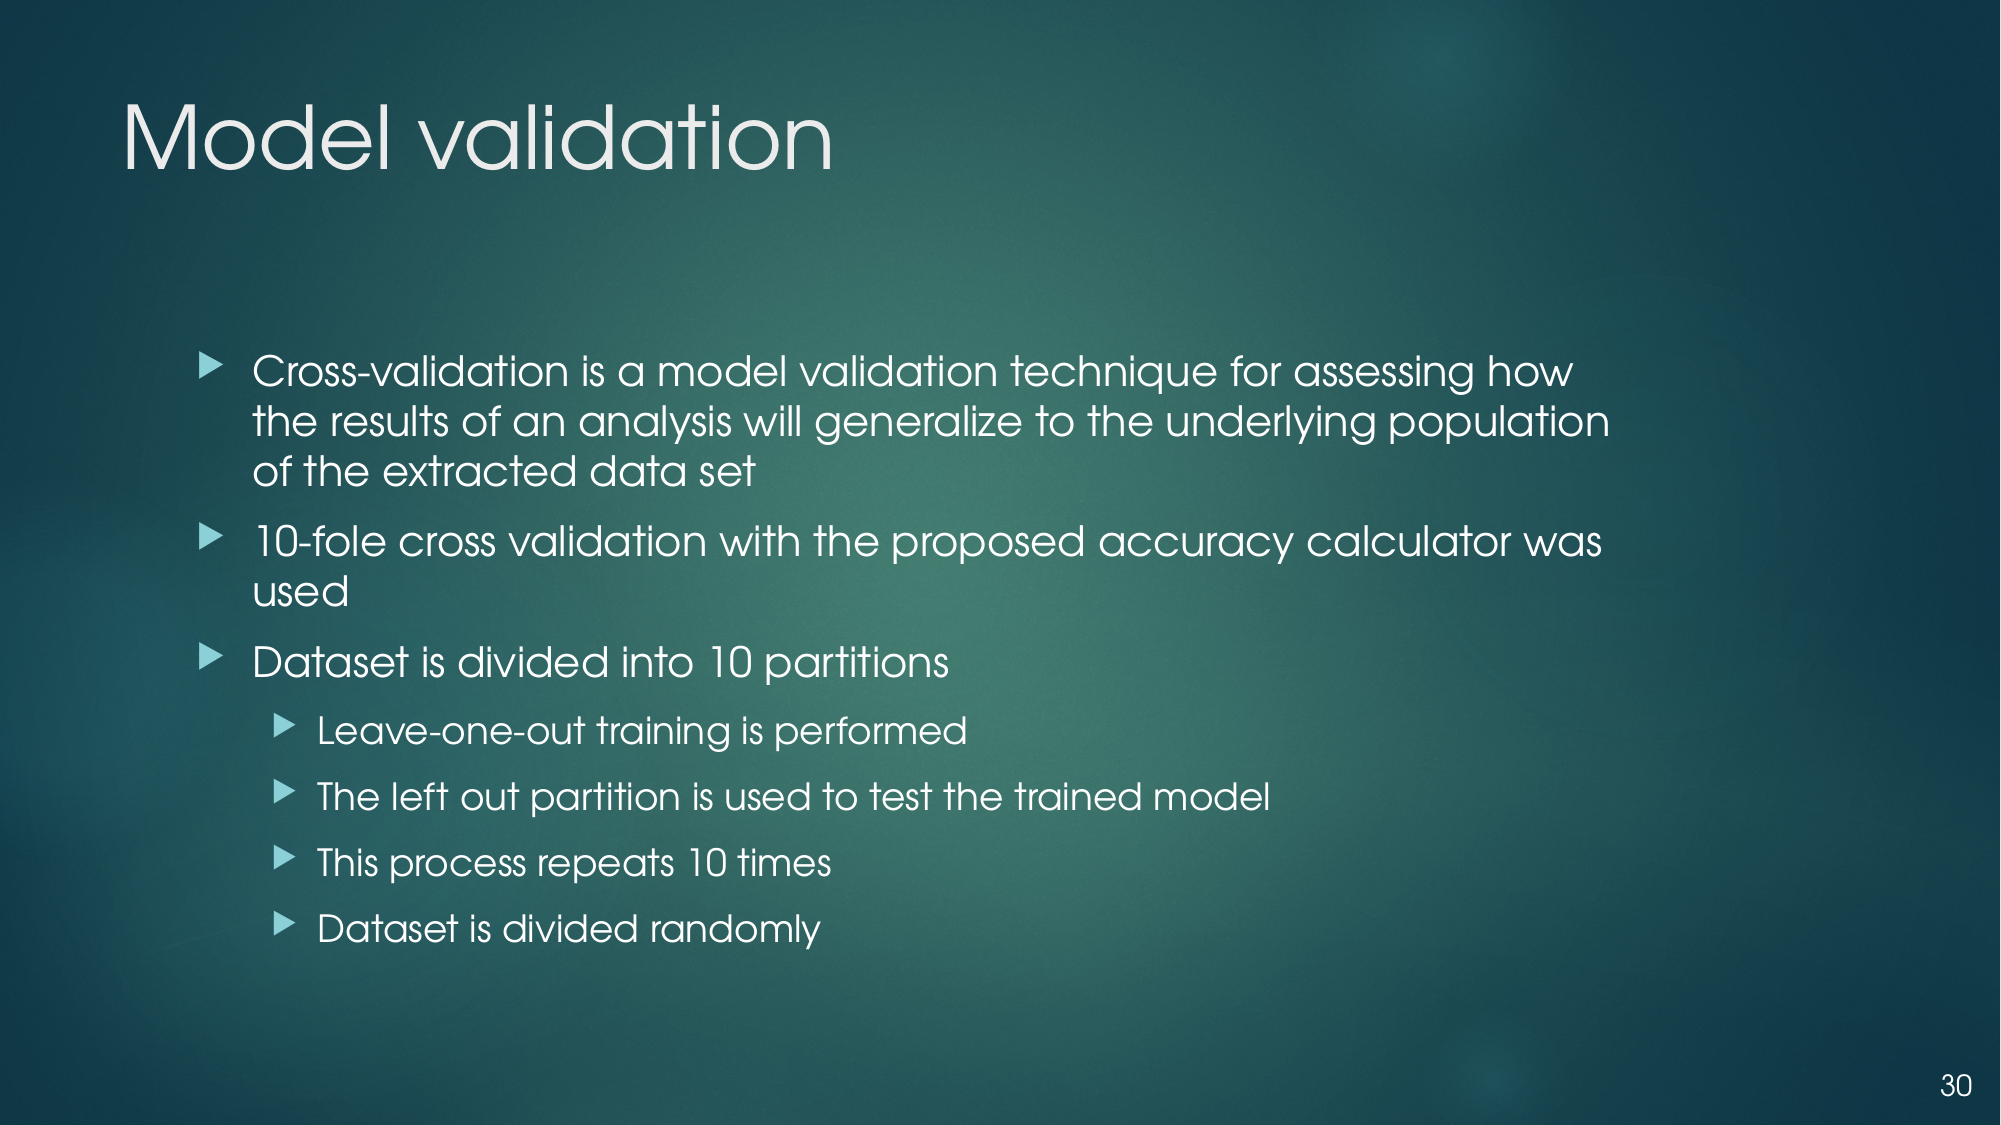

# Model validation
Cross-validation is a model validation technique for assessing how the results of an analysis will generalize to the underlying population of the extracted data set
10-fole cross validation with the proposed accuracy calculator was used
Dataset is divided into 10 partitions
Leave-one-out training is performed
The left out partition is used to test the trained model
This process repeats 10 times
Dataset is divided randomly
30